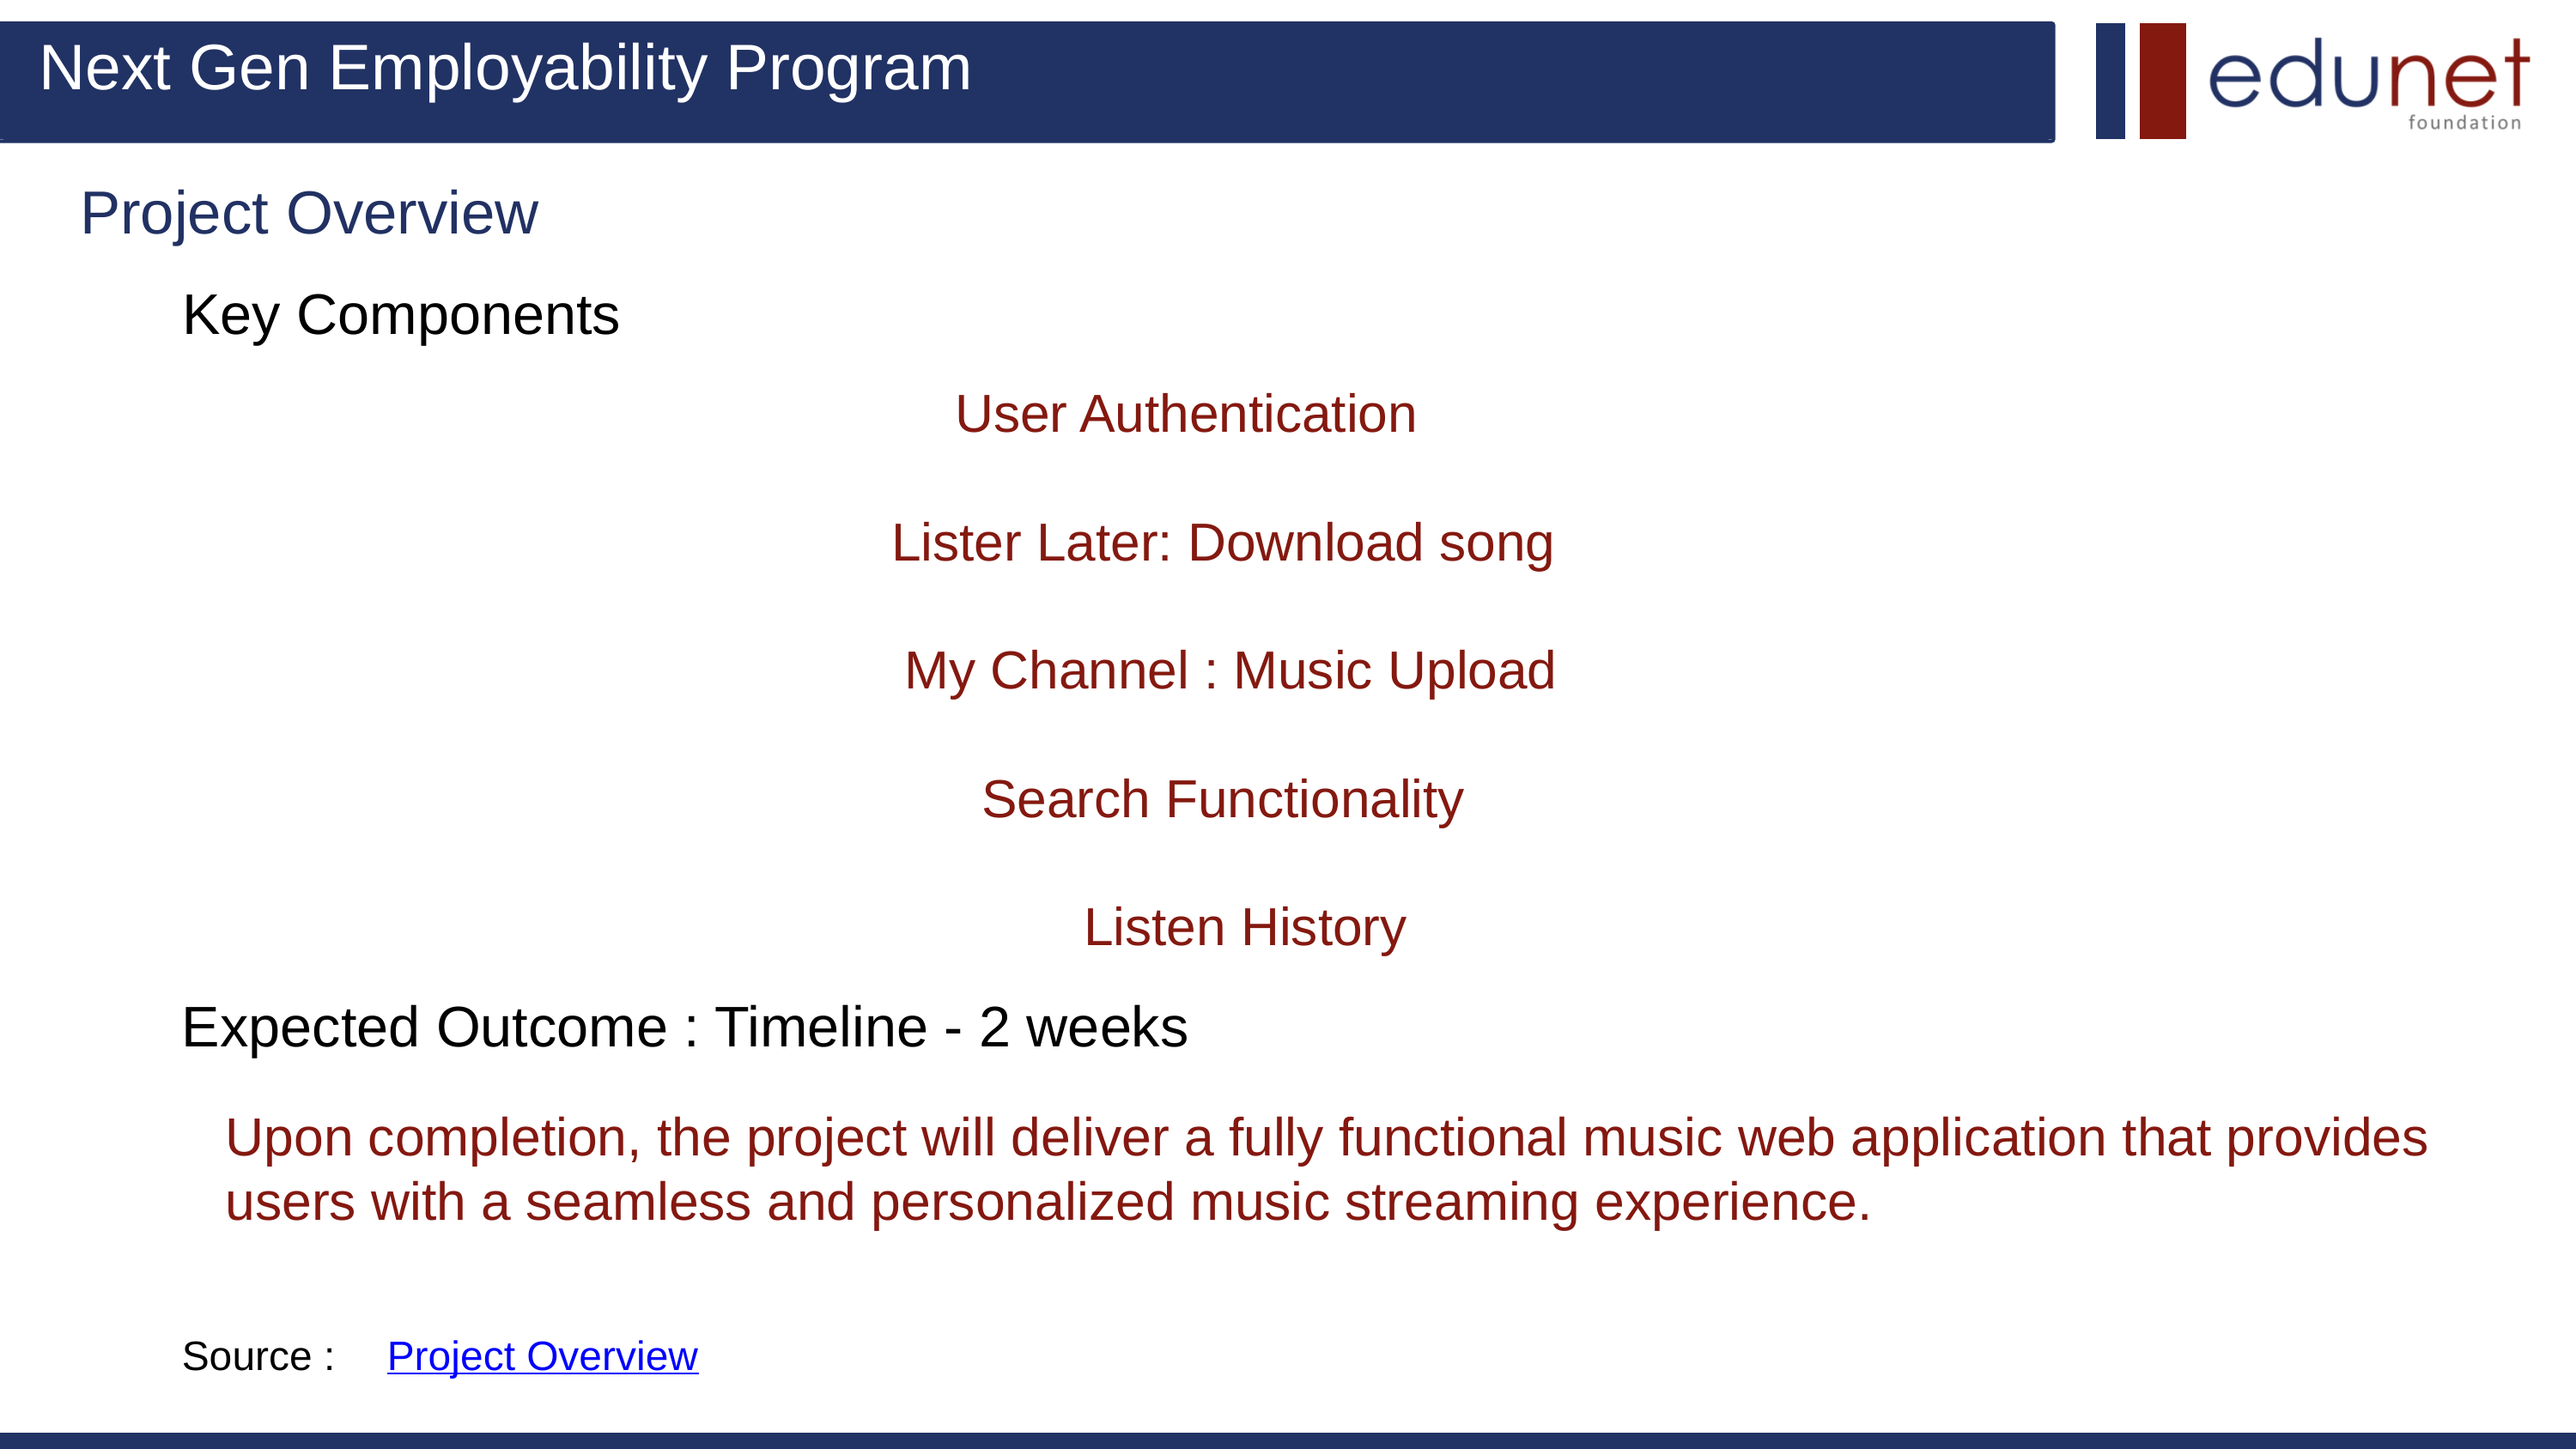

Next Gen Employability Program
Project Overview
Key Components
User Authentication

     Lister Later: Download song

      My Channel : Music Upload

     Search Functionality

        Listen History
Expected Outcome : Timeline - 2 weeks
Upon completion, the project will deliver a fully functional music web application that provides users with a seamless and personalized music streaming experience.

Source :
Project Overview